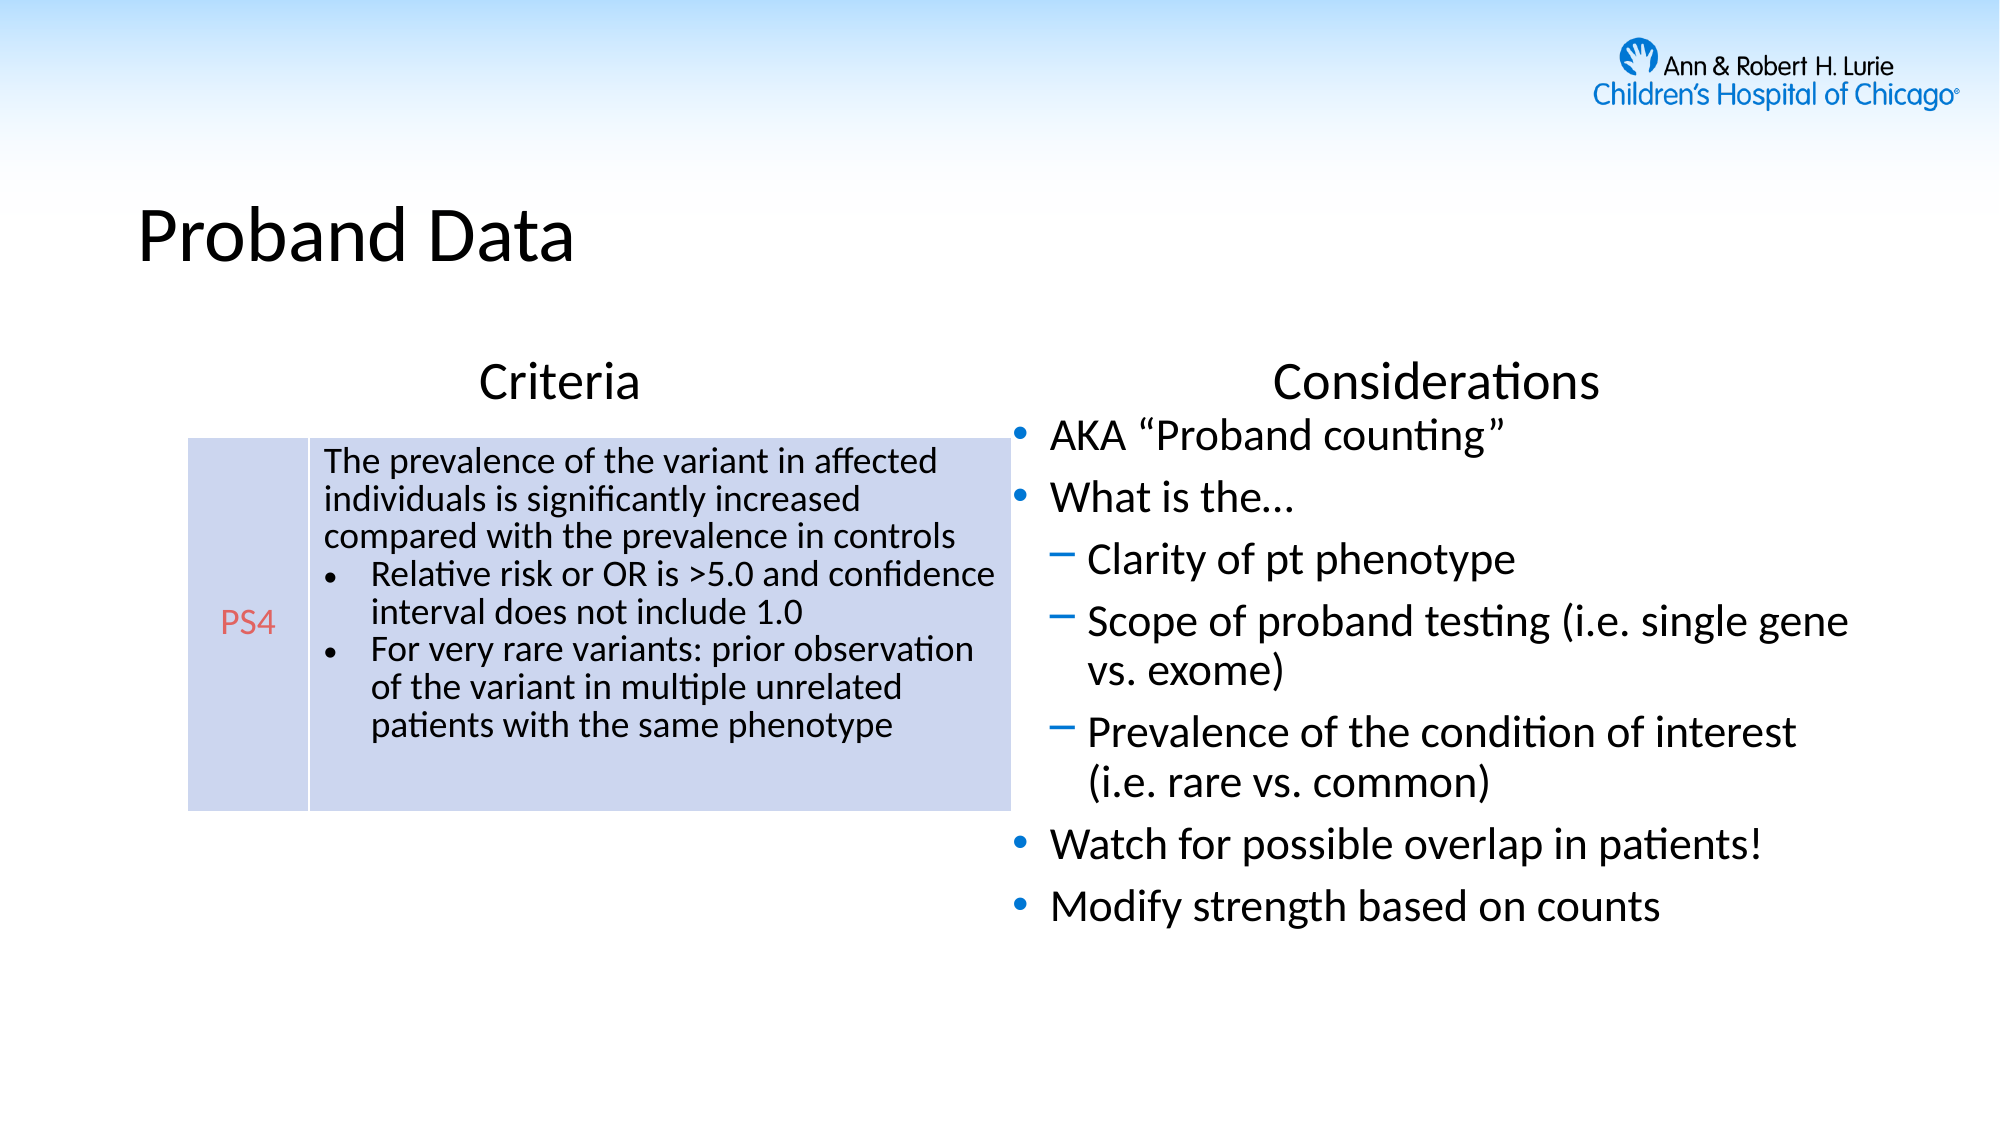

# Proband Data
Criteria
Considerations
AKA “Proband counting”
What is the…
Clarity of pt phenotype
Scope of proband testing (i.e. single gene vs. exome)
Prevalence of the condition of interest (i.e. rare vs. common)
Watch for possible overlap in patients!
Modify strength based on counts

| PS4 | The prevalence of the variant in affected individuals is significantly increased compared with the prevalence in controls Relative risk or OR is >5.0 and confidence interval does not include 1.0 For very rare variants: prior observation of the variant in multiple unrelated patients with the same phenotype |
| --- | --- |